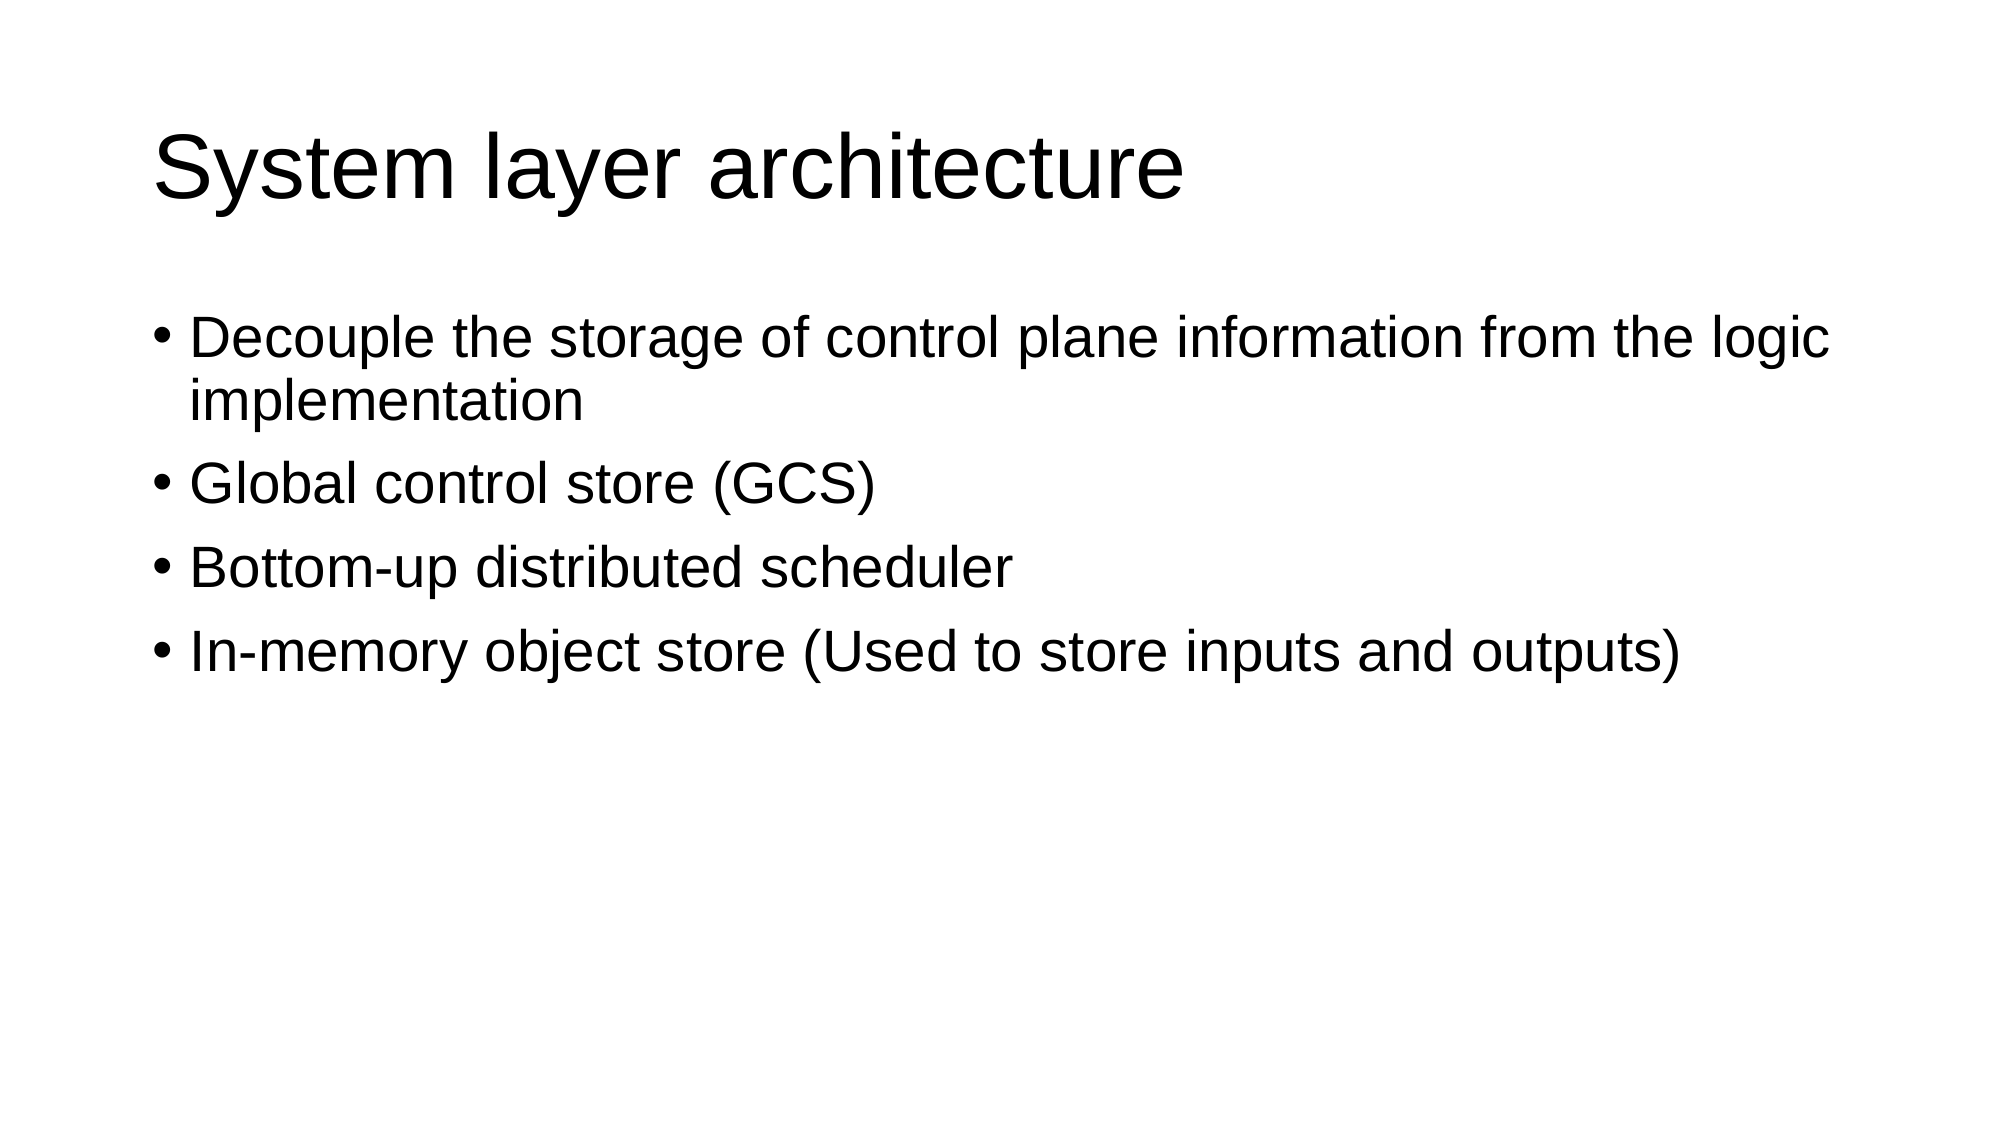

# System layer architecture
Decouple the storage of control plane information from the logic implementation
Global control store (GCS)
Bottom-up distributed scheduler
In-memory object store (Used to store inputs and outputs)